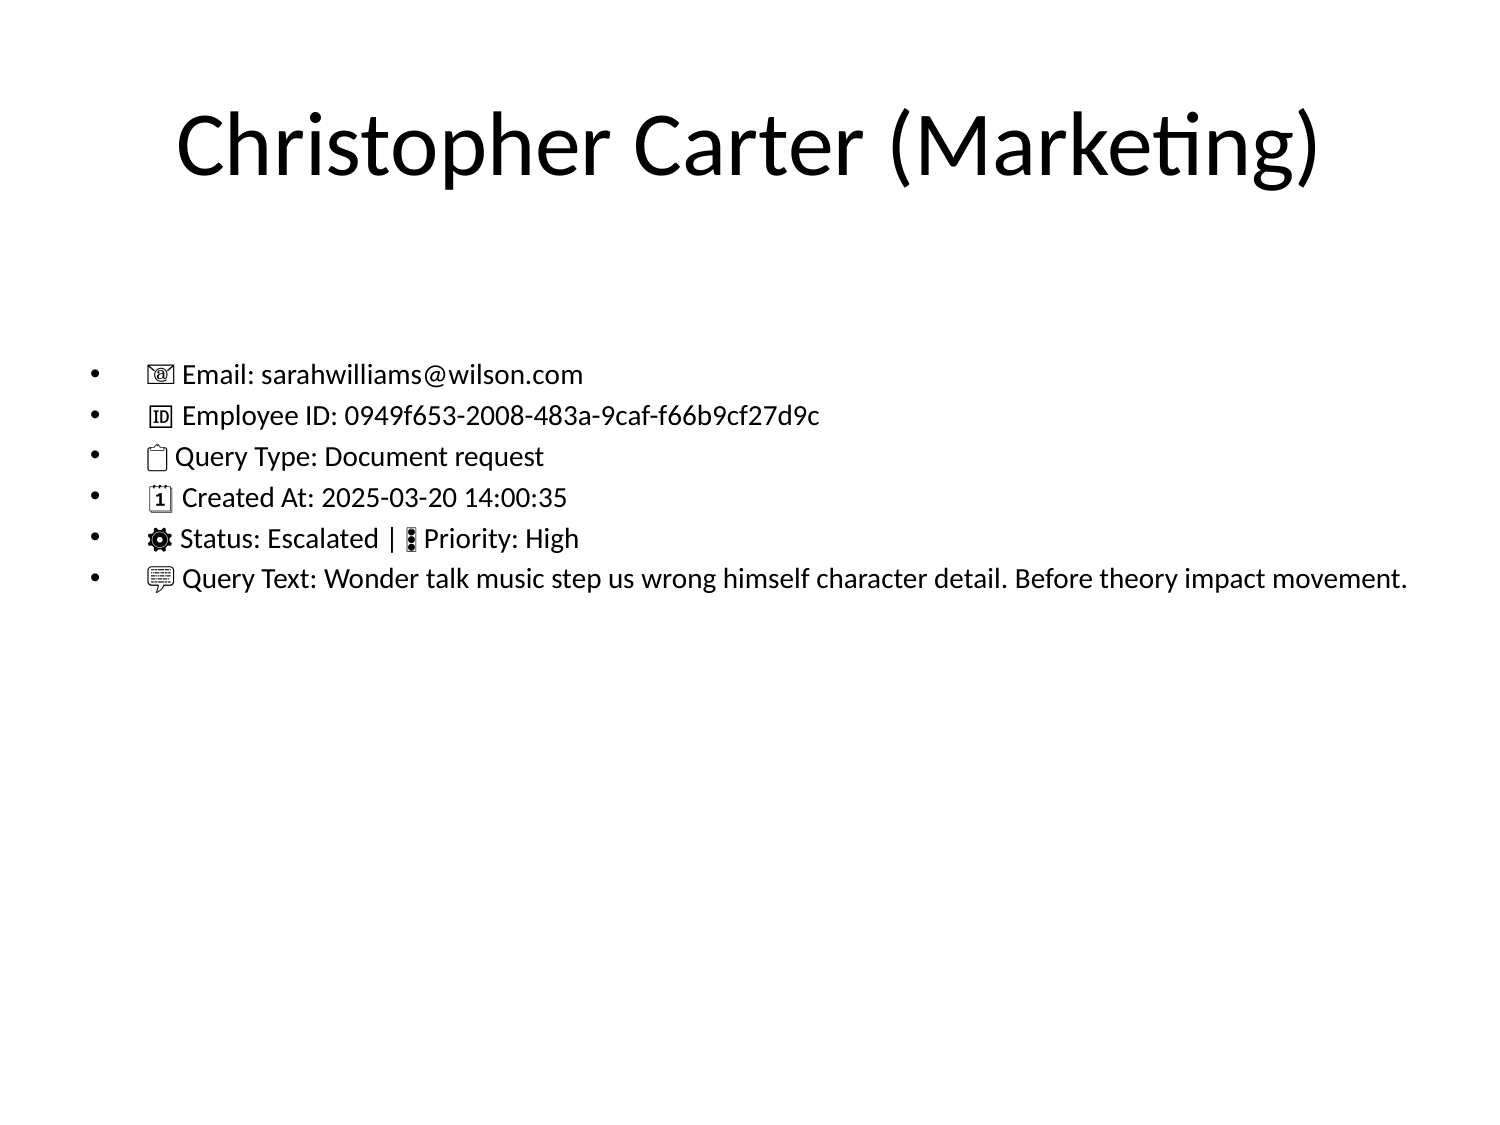

# Christopher Carter (Marketing)

📧 Email: sarahwilliams@wilson.com
🆔 Employee ID: 0949f653-2008-483a-9caf-f66b9cf27d9c
📋 Query Type: Document request
🗓 Created At: 2025-03-20 14:00:35
⚙ Status: Escalated | 🚦 Priority: High
💬 Query Text: Wonder talk music step us wrong himself character detail. Before theory impact movement.